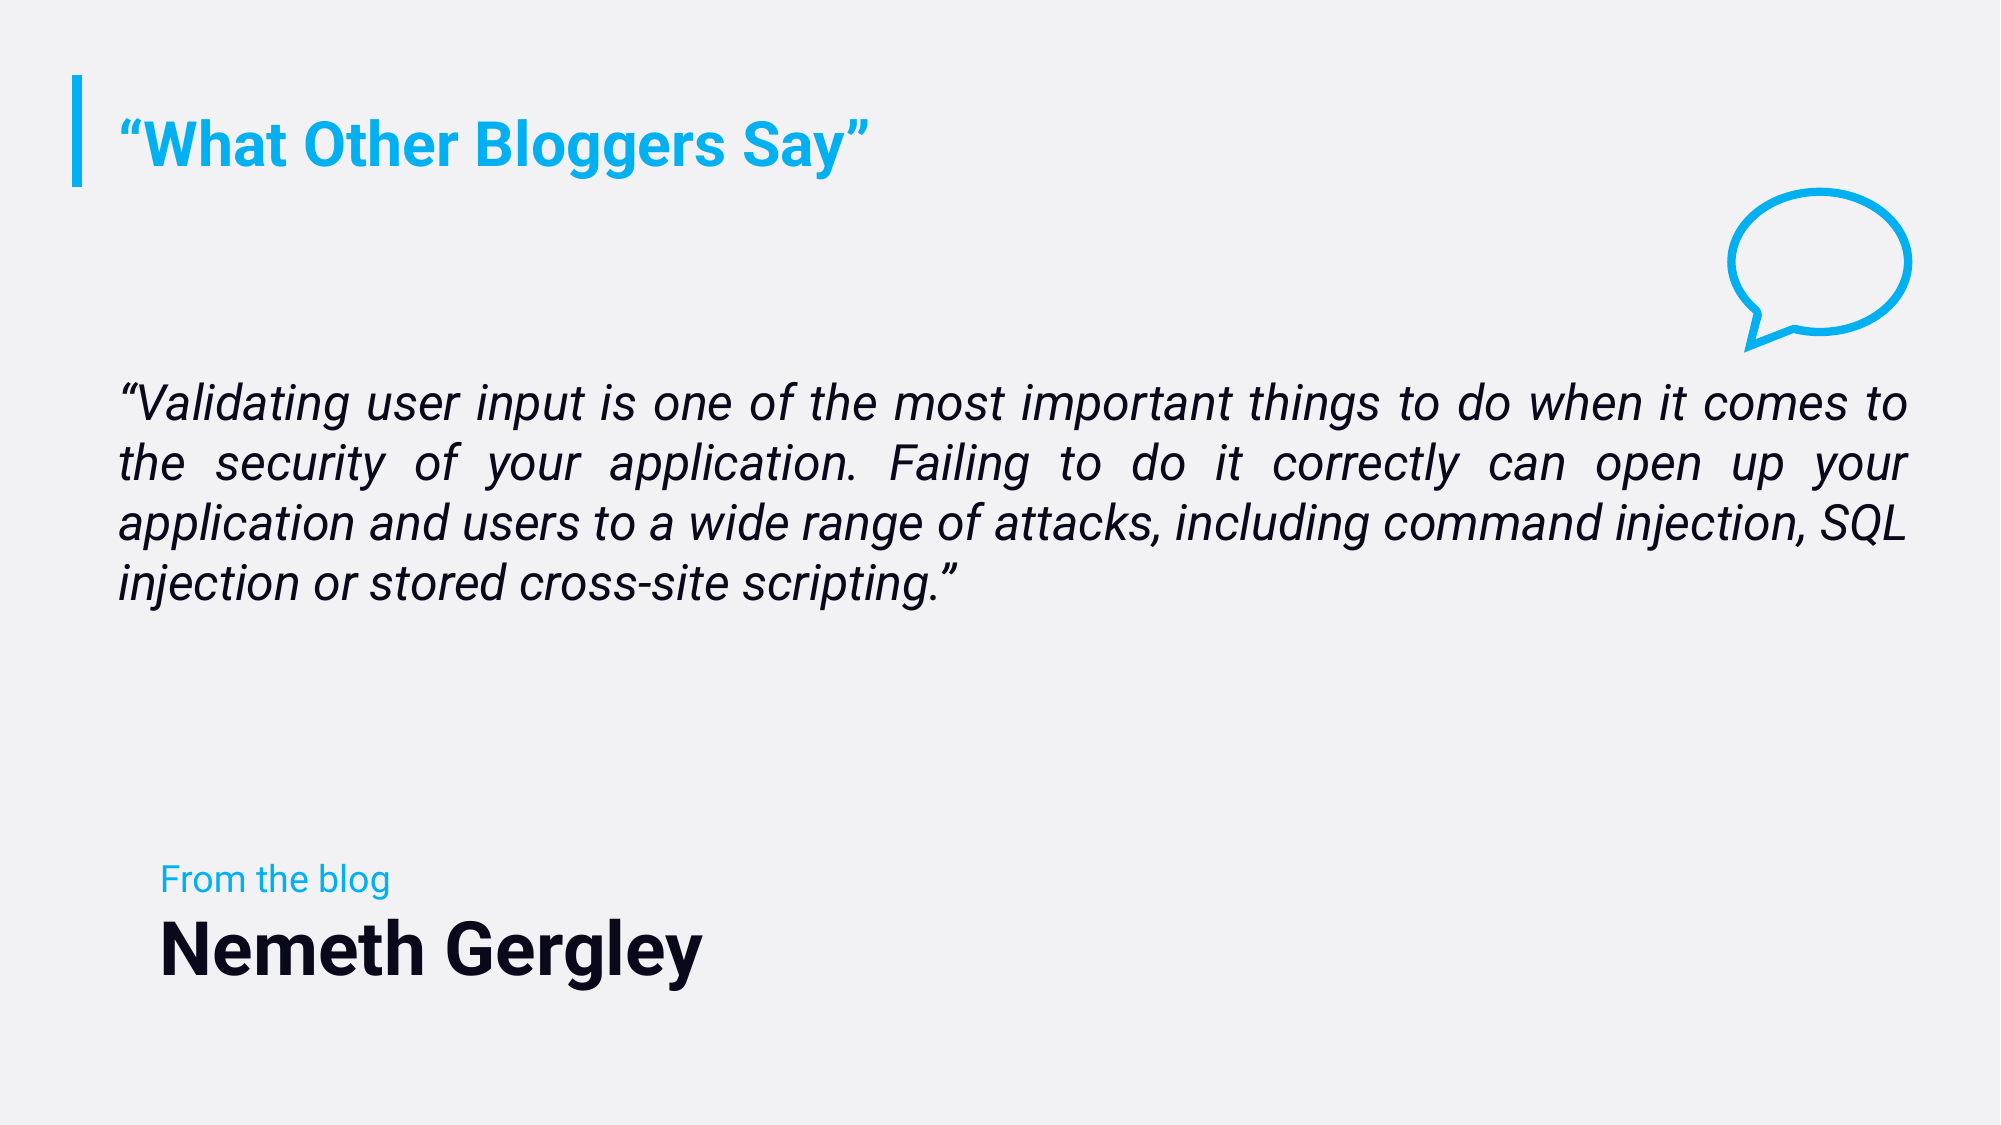

# “What Other Bloggers Say”

“Validating user input is one of the most important things to do when it comes to the security of your application. Failing to do it correctly can open up your application and users to a wide range of attacks, including command injection, SQL injection or stored cross-site scripting.”
From the blog
Nemeth Gergley